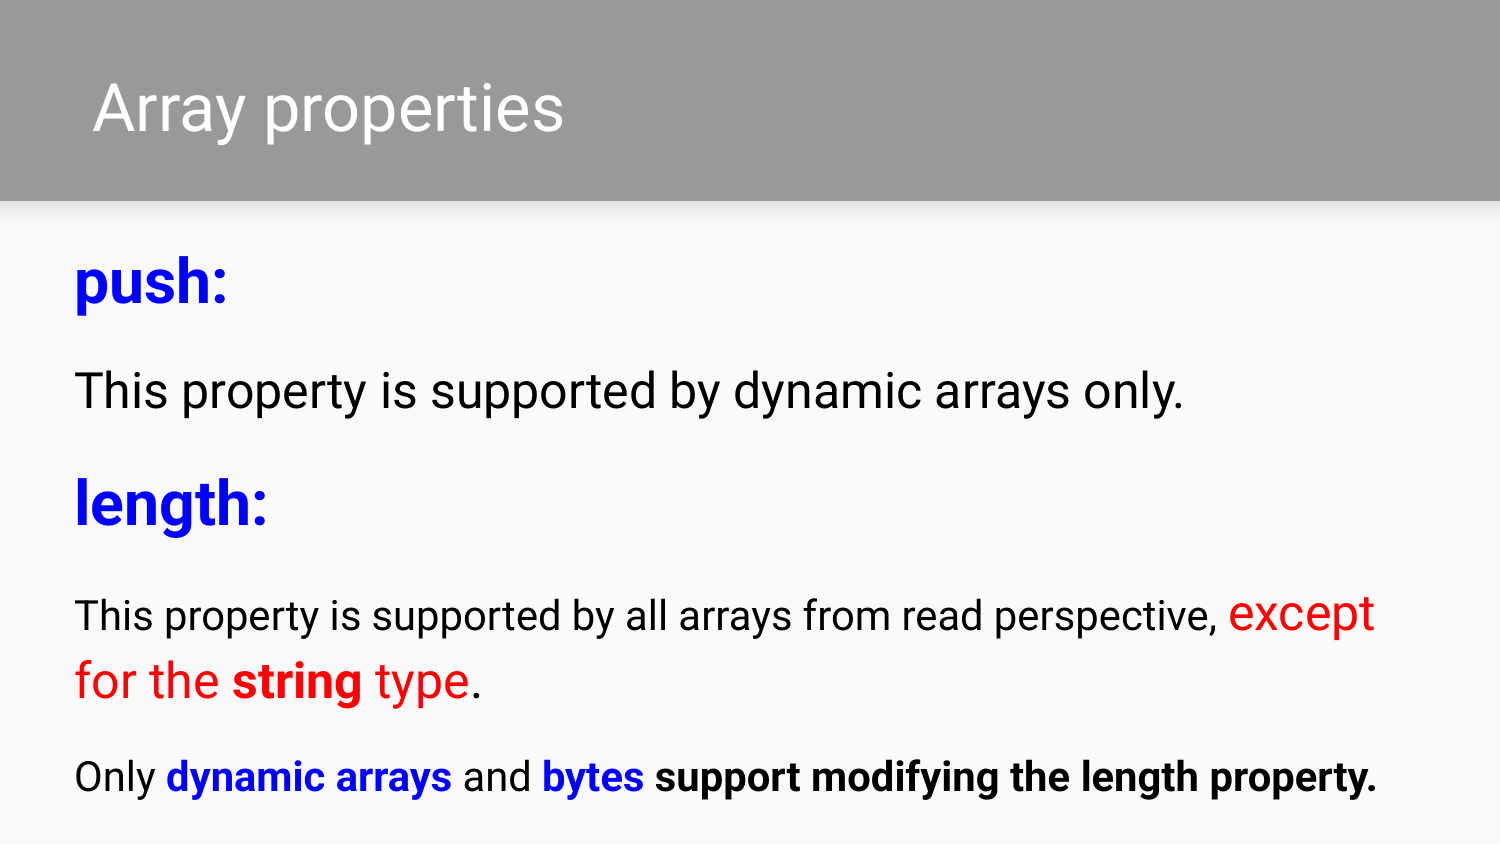

# Array properties
push:
This property is supported by dynamic arrays only.
length:
This property is supported by all arrays from read perspective, except for the string type.
Only dynamic arrays and bytes support modifying the length property.